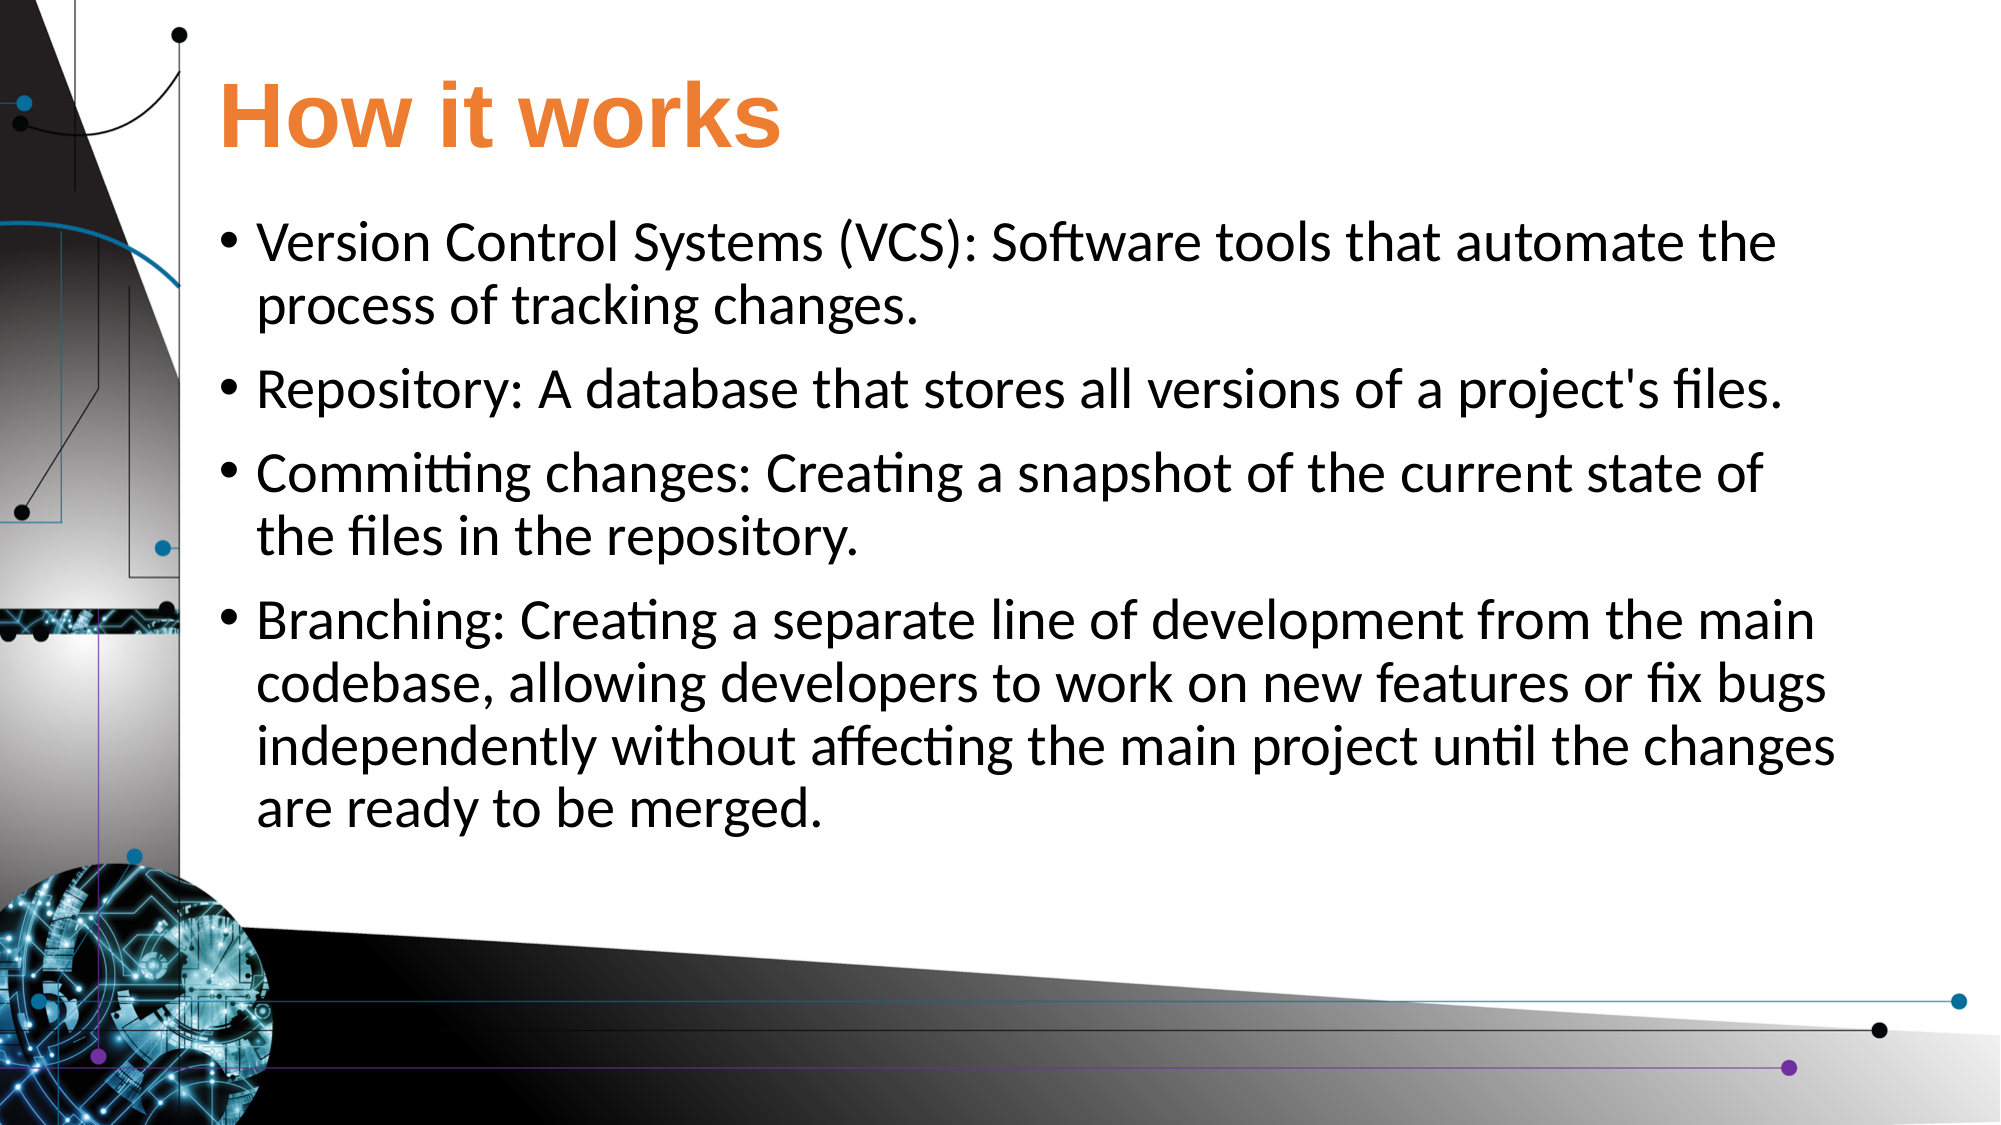

# How it works
Version Control Systems (VCS): Software tools that automate the process of tracking changes.
Repository: A database that stores all versions of a project's files.
Committing changes: Creating a snapshot of the current state of the files in the repository.
Branching: Creating a separate line of development from the main codebase, allowing developers to work on new features or fix bugs independently without affecting the main project until the changes are ready to be merged.